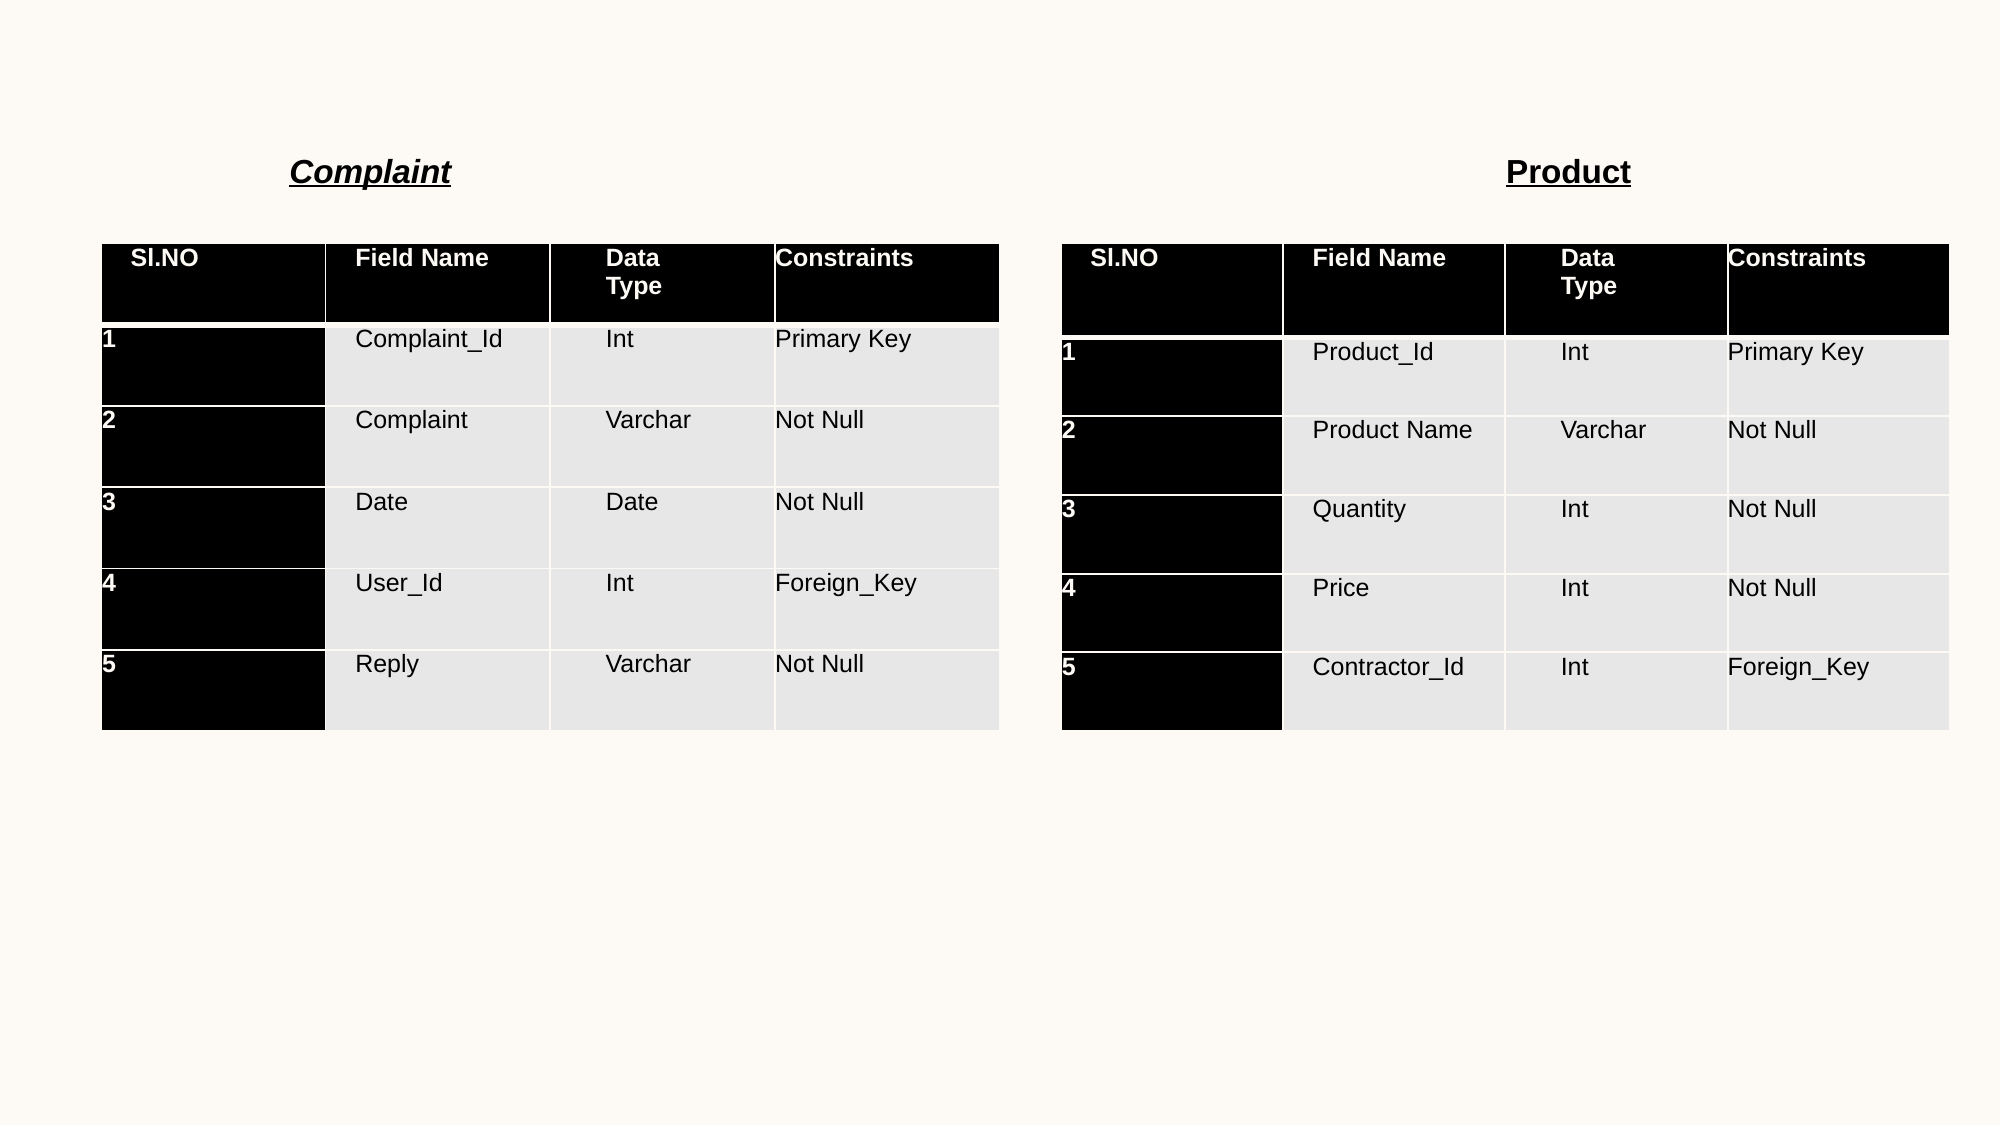

Complaint                                                                                                                  Product

| Sl.NO | Field Name | Data Type | Constraints |
| --- | --- | --- | --- |
| 1 | Complaint\_Id | Int | Primary Key |
| 2 | Complaint | Varchar | Not Null |
| 3 | Date | Date | Not Null |
| 4 | User\_Id | Int | Foreign\_Key |
| 5 | Reply | Varchar | Not Null |
| Sl.NO | Field Name | Data Type | Constraints |
| --- | --- | --- | --- |
| 1 | Product\_Id | Int | Primary Key |
| 2 | Product Name | Varchar | Not Null |
| 3 | Quantity | Int | Not Null |
| 4 | Price | Int | Not Null |
| 5 | Contractor\_Id | Int | Foreign\_Key |